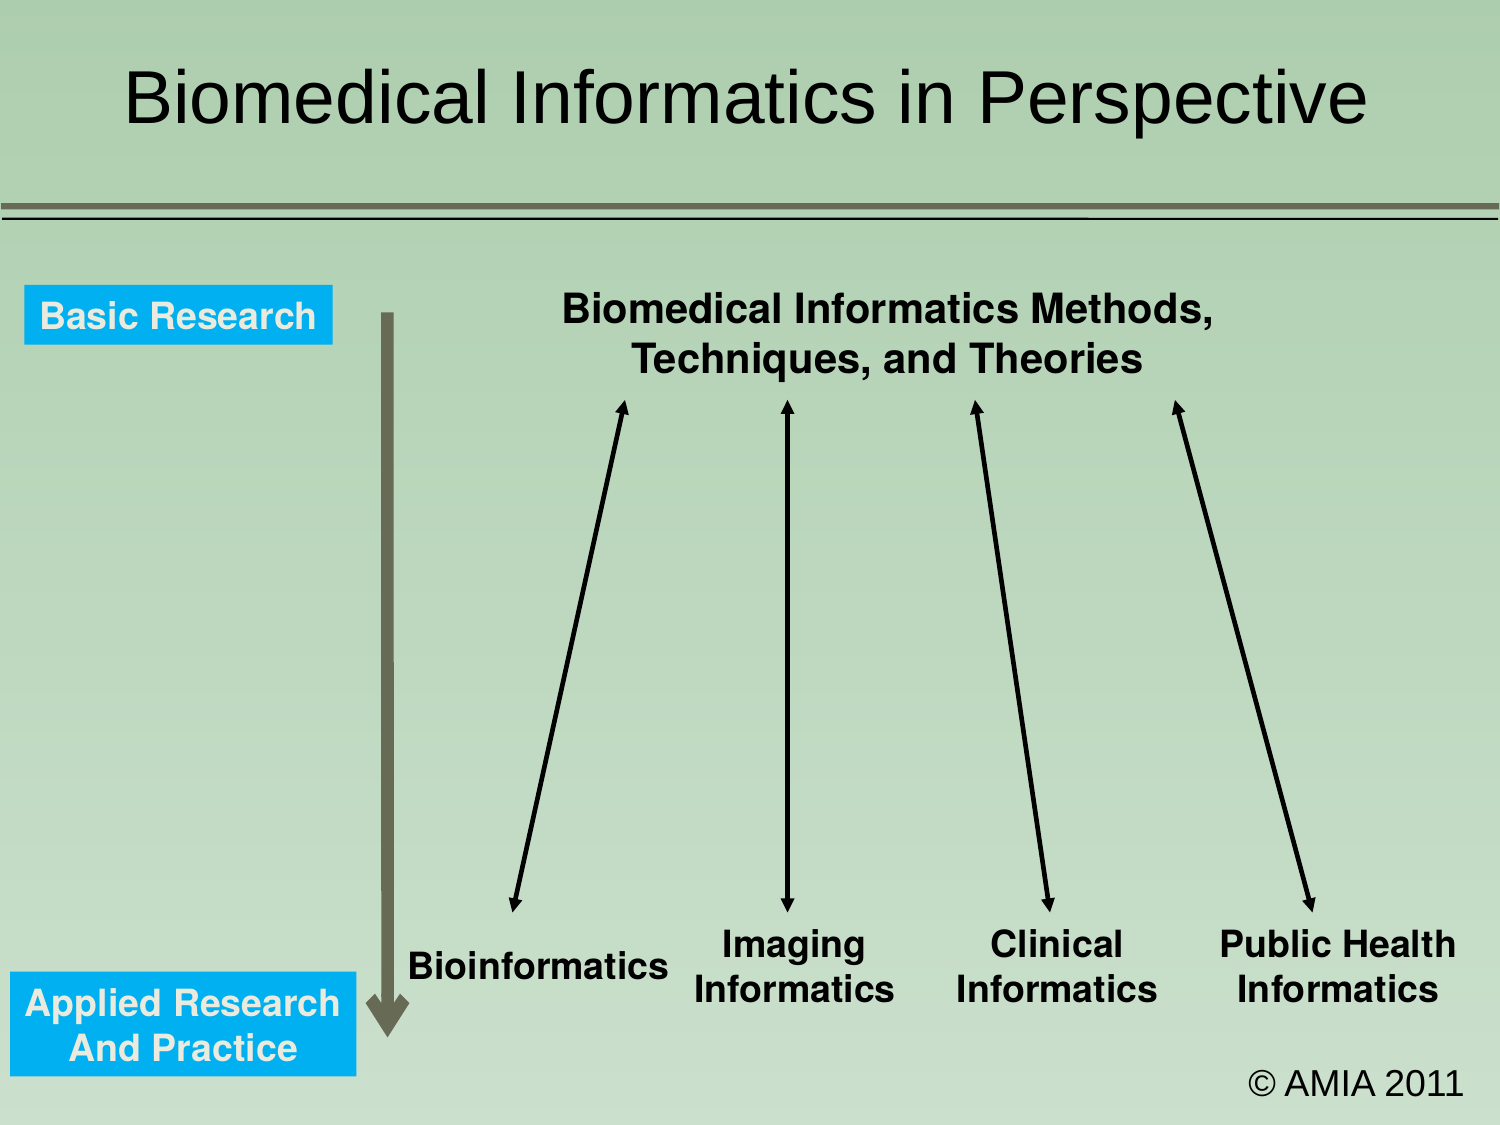

Biomedical Informatics in Perspective

Biomedical Informatics Methods, Techniques, and Theories
Basic Research

Applied Research
And Practice

Bioinformatics

Imaging Informatics

Clinical
Informatics

Public Health Informatics
© AMIA 2011